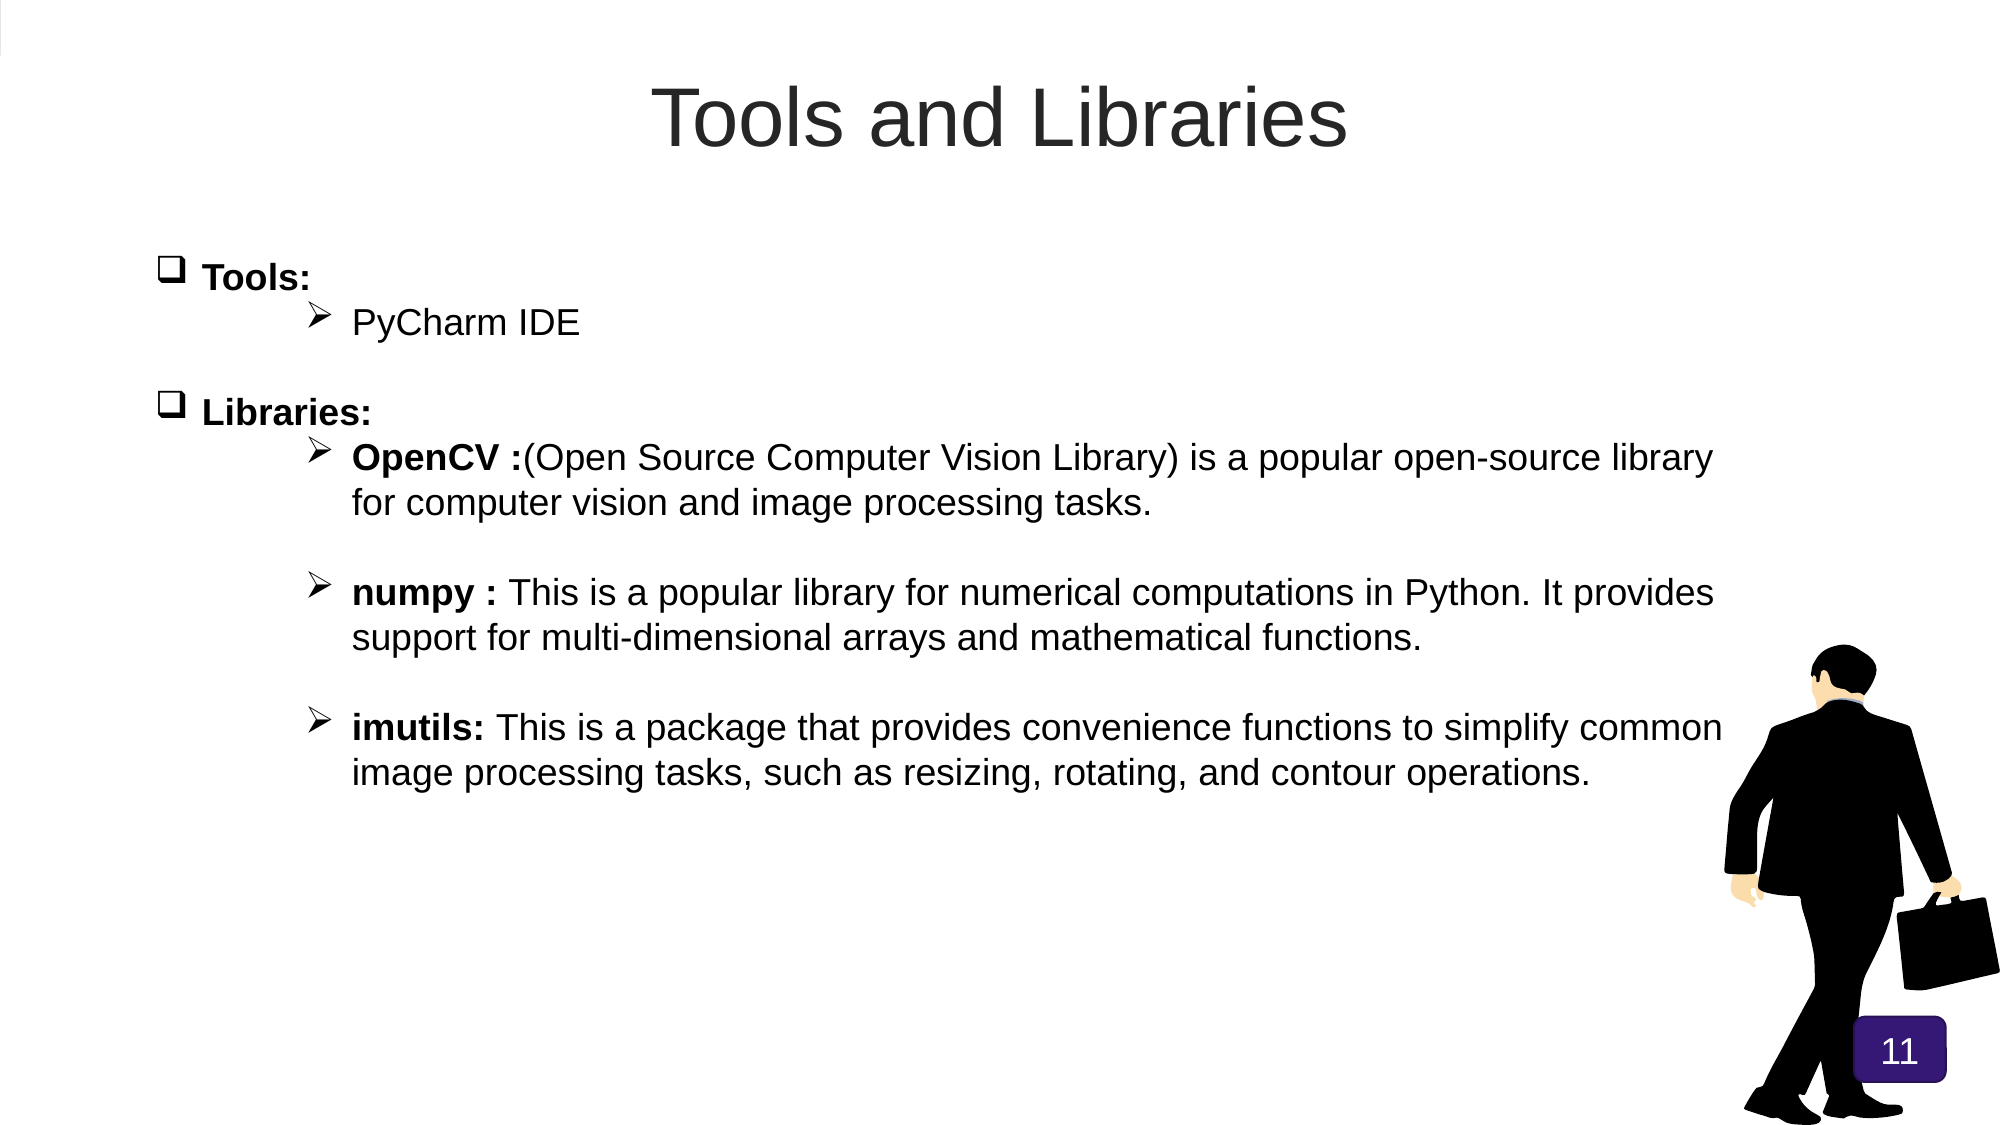

Tools and Libraries
Tools:
PyCharm IDE

Libraries:
OpenCV :(Open Source Computer Vision Library) is a popular open-source library for computer vision and image processing tasks.

numpy : This is a popular library for numerical computations in Python. It provides support for multi-dimensional arrays and mathematical functions.

imutils: This is a package that provides convenience functions to simplify common image processing tasks, such as resizing, rotating, and contour operations.

11